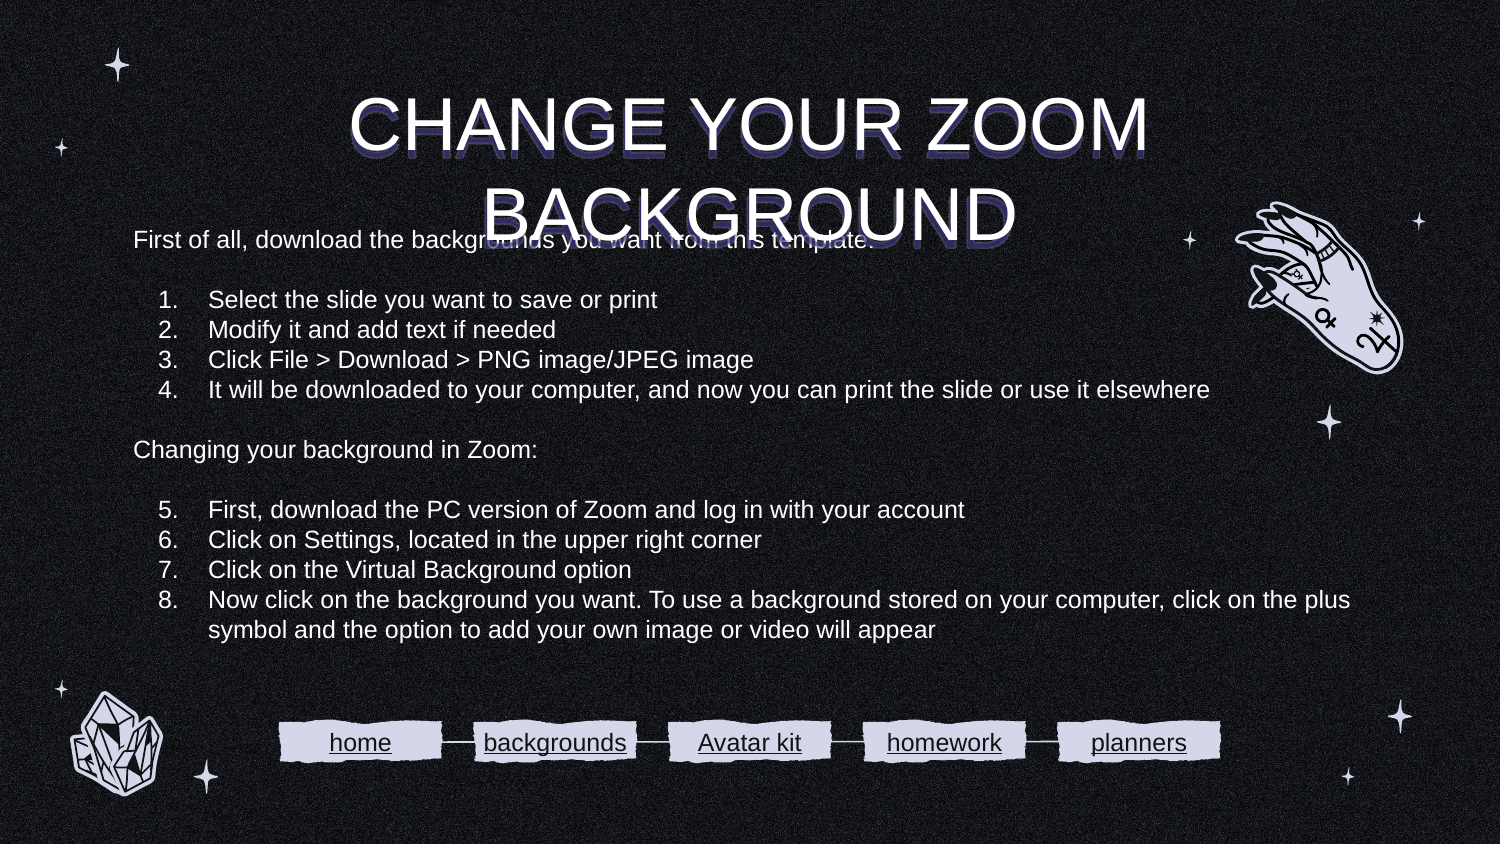

# CHANGE YOUR ZOOM BACKGROUND
First of all, download the backgrounds you want from this template:
Select the slide you want to save or print
Modify it and add text if needed
Click File > Download > PNG image/JPEG image
It will be downloaded to your computer, and now you can print the slide or use it elsewhere

Changing your background in Zoom:
First, download the PC version of Zoom and log in with your account
Click on Settings, located in the upper right corner
Click on the Virtual Background option
Now click on the background you want. To use a background stored on your computer, click on the plus symbol and the option to add your own image or video will appear

home
backgrounds
Avatar kit
homework
planners